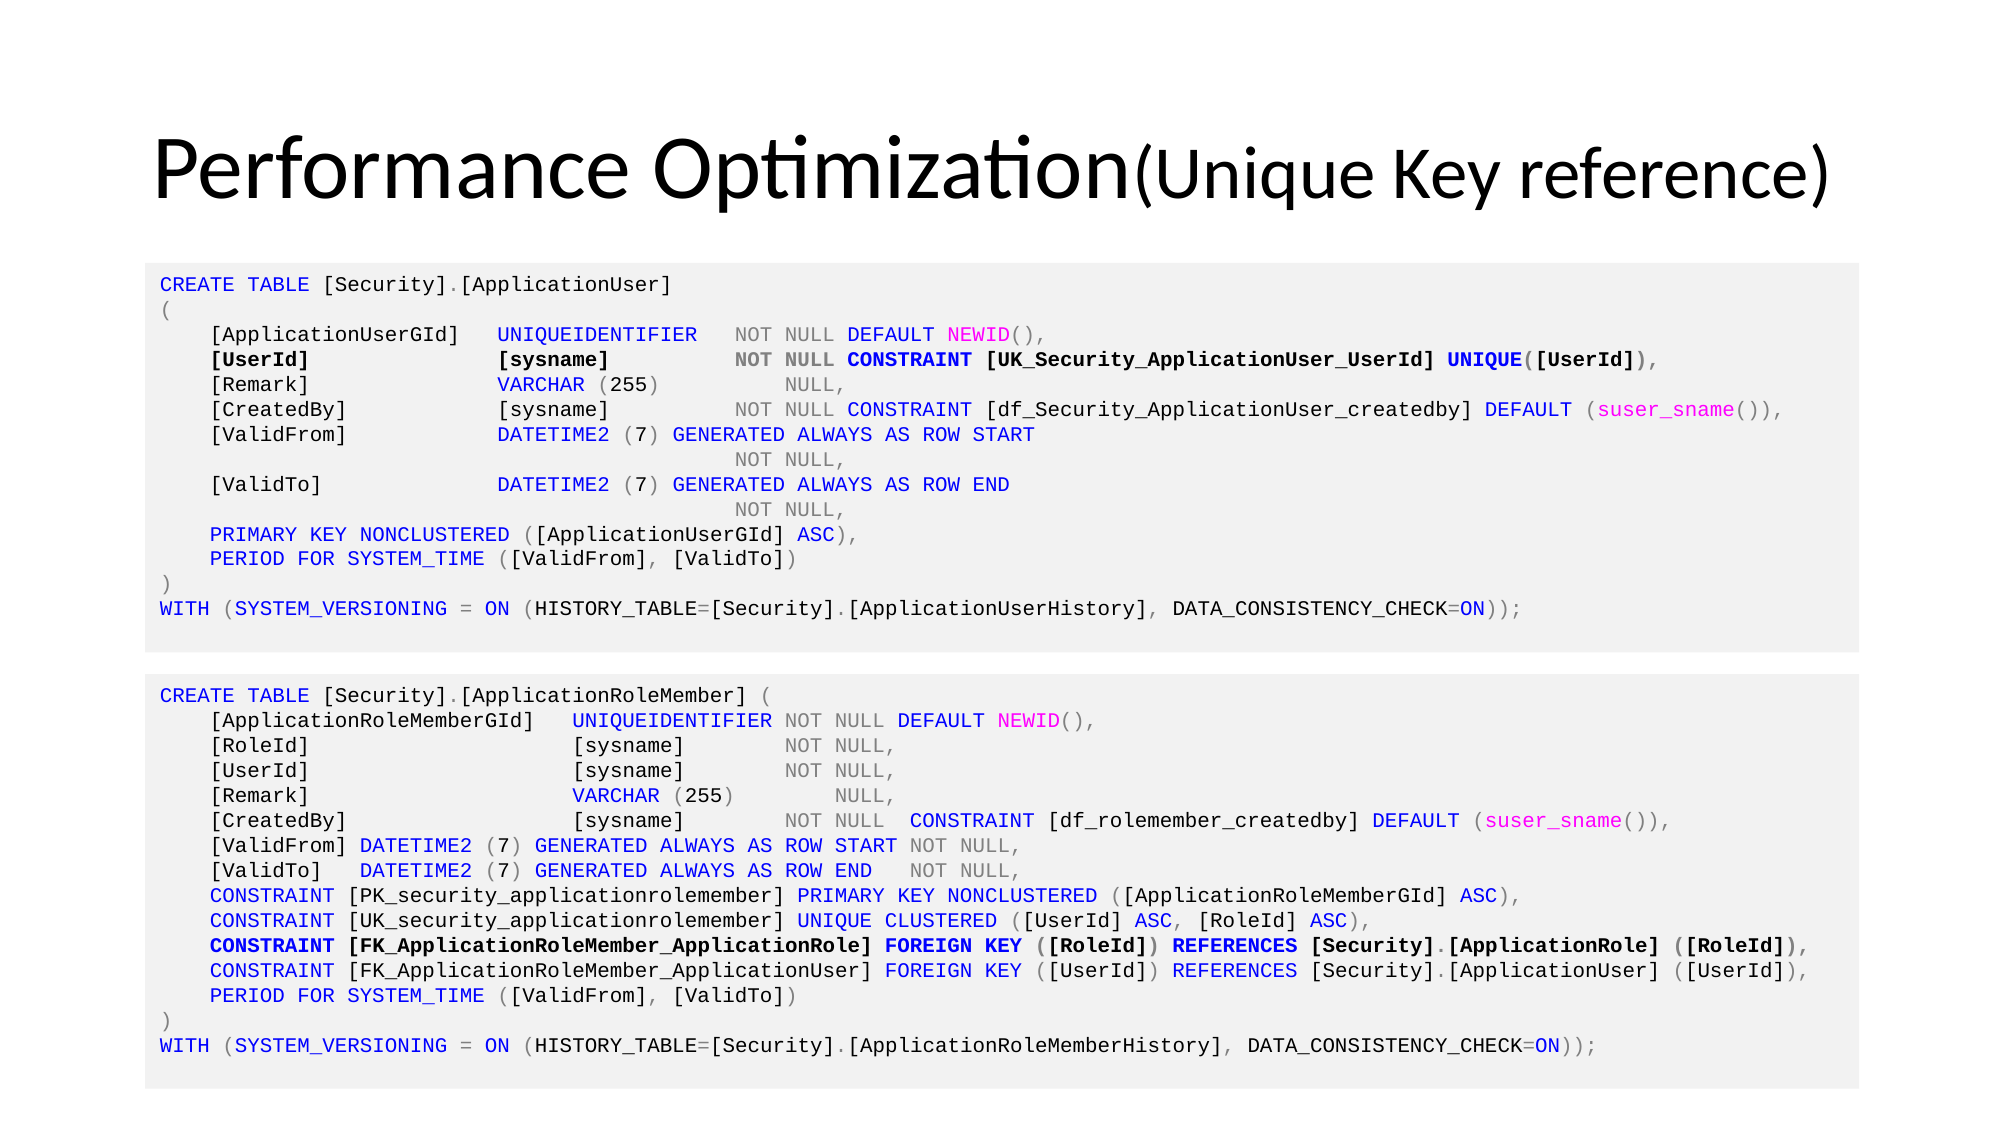

# Performance Optimization(Unique Key reference)
CREATE TABLE [Security].[ApplicationUser]
(
    [ApplicationUserGId]   UNIQUEIDENTIFIER   NOT NULL DEFAULT NEWID(),
    [UserId]               [sysname]          NOT NULL CONSTRAINT [UK_Security_ApplicationUser_UserId] UNIQUE([UserId]),
    [Remark]               VARCHAR (255)          NULL,
    [CreatedBy]            [sysname]          NOT NULL CONSTRAINT [df_Security_ApplicationUser_createdby] DEFAULT (suser_sname()),
    [ValidFrom]            DATETIME2 (7) GENERATED ALWAYS AS ROW START
                                              NOT NULL,
    [ValidTo]              DATETIME2 (7) GENERATED ALWAYS AS ROW END
                                              NOT NULL,
    PRIMARY KEY NONCLUSTERED ([ApplicationUserGId] ASC),
    PERIOD FOR SYSTEM_TIME ([ValidFrom], [ValidTo])
)
WITH (SYSTEM_VERSIONING = ON (HISTORY_TABLE=[Security].[ApplicationUserHistory], DATA_CONSISTENCY_CHECK=ON));

CREATE TABLE [Security].[ApplicationRoleMember] (
    [ApplicationRoleMemberGId]   UNIQUEIDENTIFIER NOT NULL DEFAULT NEWID(),
    [RoleId]                     [sysname]        NOT NULL,
    [UserId]                     [sysname]        NOT NULL,
    [Remark]                     VARCHAR (255)        NULL,
    [CreatedBy]                  [sysname]        NOT NULL  CONSTRAINT [df_rolemember_createdby] DEFAULT (suser_sname()),
    [ValidFrom] DATETIME2 (7) GENERATED ALWAYS AS ROW START NOT NULL,
    [ValidTo]   DATETIME2 (7) GENERATED ALWAYS AS ROW END   NOT NULL,
    CONSTRAINT [PK_security_applicationrolemember] PRIMARY KEY NONCLUSTERED ([ApplicationRoleMemberGId] ASC),
    CONSTRAINT [UK_security_applicationrolemember] UNIQUE CLUSTERED ([UserId] ASC, [RoleId] ASC),
    CONSTRAINT [FK_ApplicationRoleMember_ApplicationRole] FOREIGN KEY ([RoleId]) REFERENCES [Security].[ApplicationRole] ([RoleId]),
    CONSTRAINT [FK_ApplicationRoleMember_ApplicationUser] FOREIGN KEY ([UserId]) REFERENCES [Security].[ApplicationUser] ([UserId]),
    PERIOD FOR SYSTEM_TIME ([ValidFrom], [ValidTo])
)
WITH (SYSTEM_VERSIONING = ON (HISTORY_TABLE=[Security].[ApplicationRoleMemberHistory], DATA_CONSISTENCY_CHECK=ON));